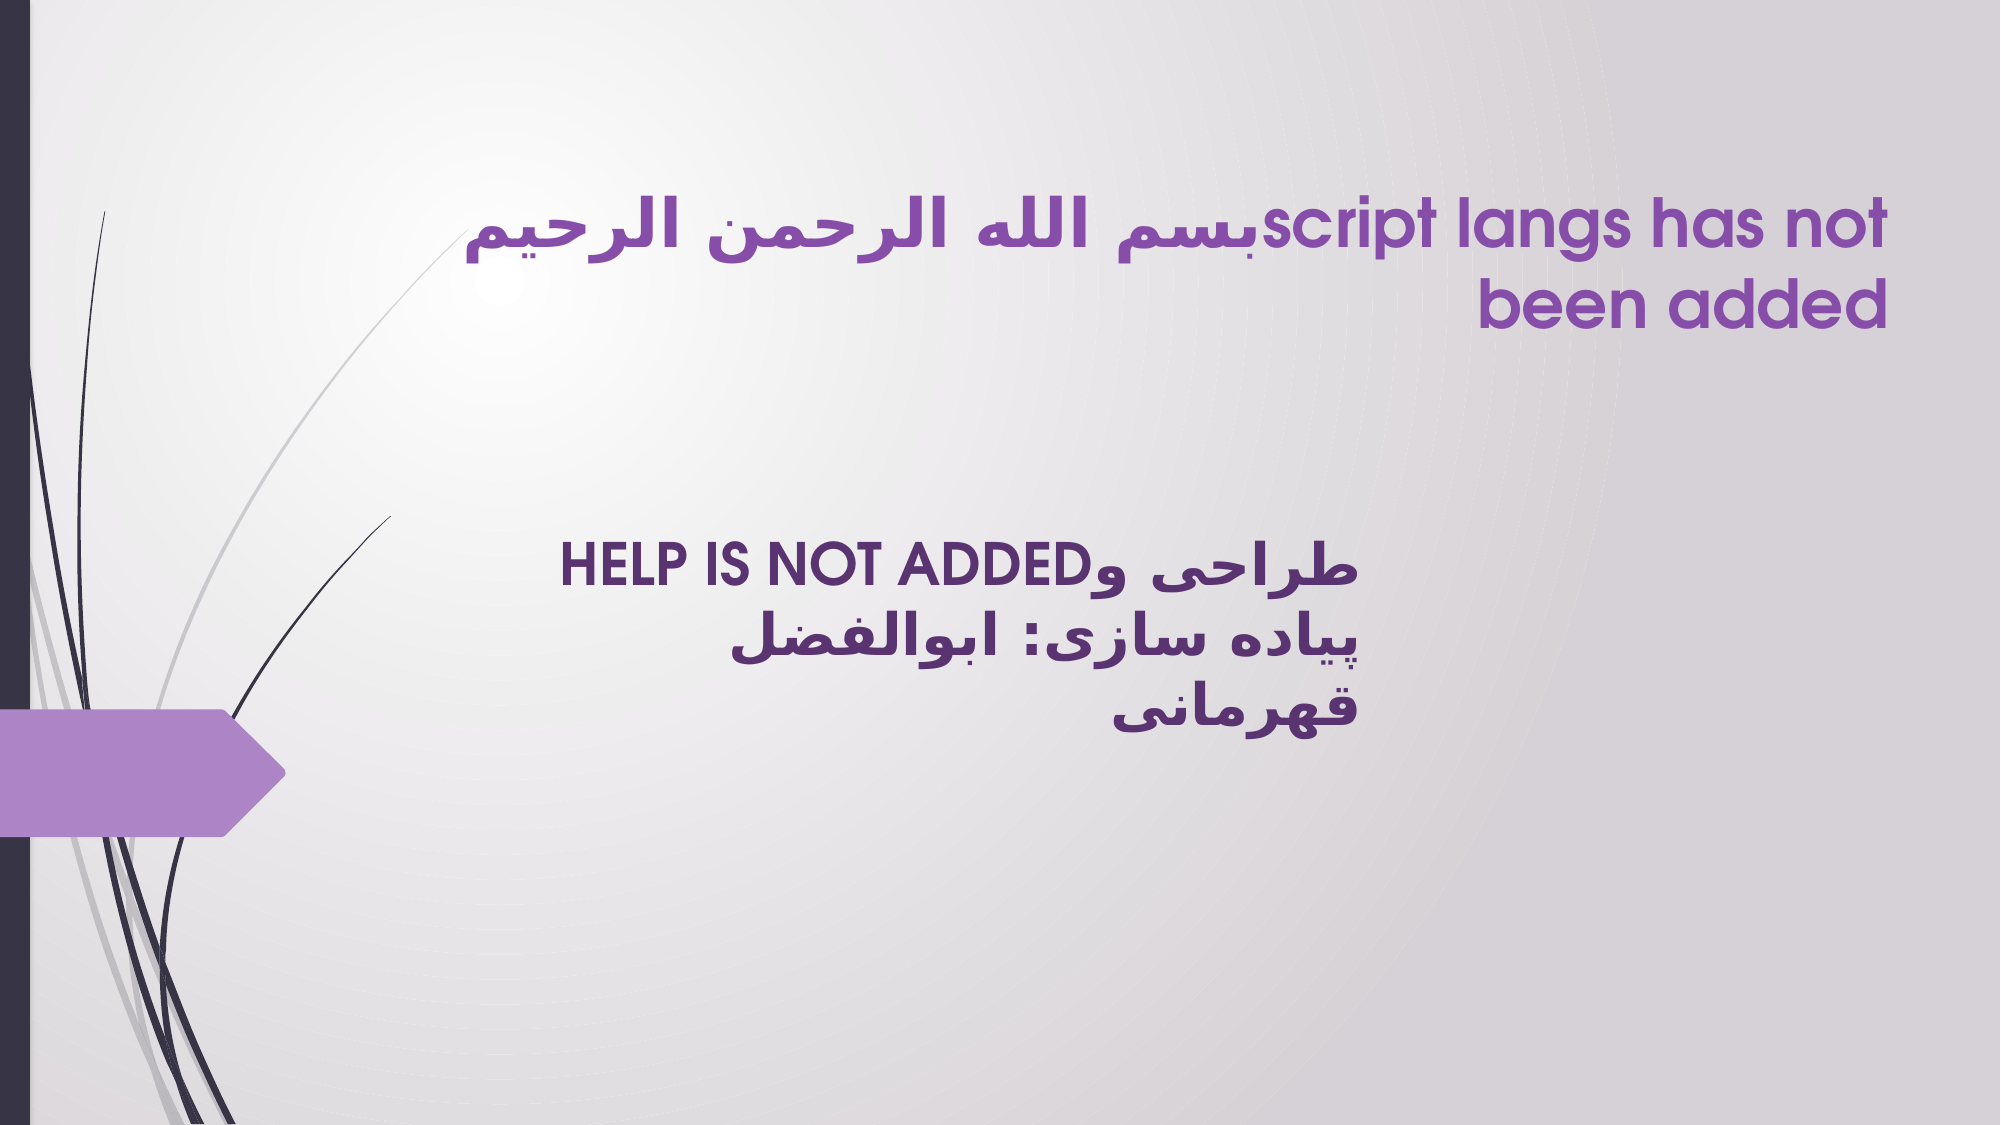

# بسم الله الرحمن الرحیمscript langs has not been added
HELP IS NOT ADDEDطراحی و پیاده سازی: ابوالفضل قهرمانی